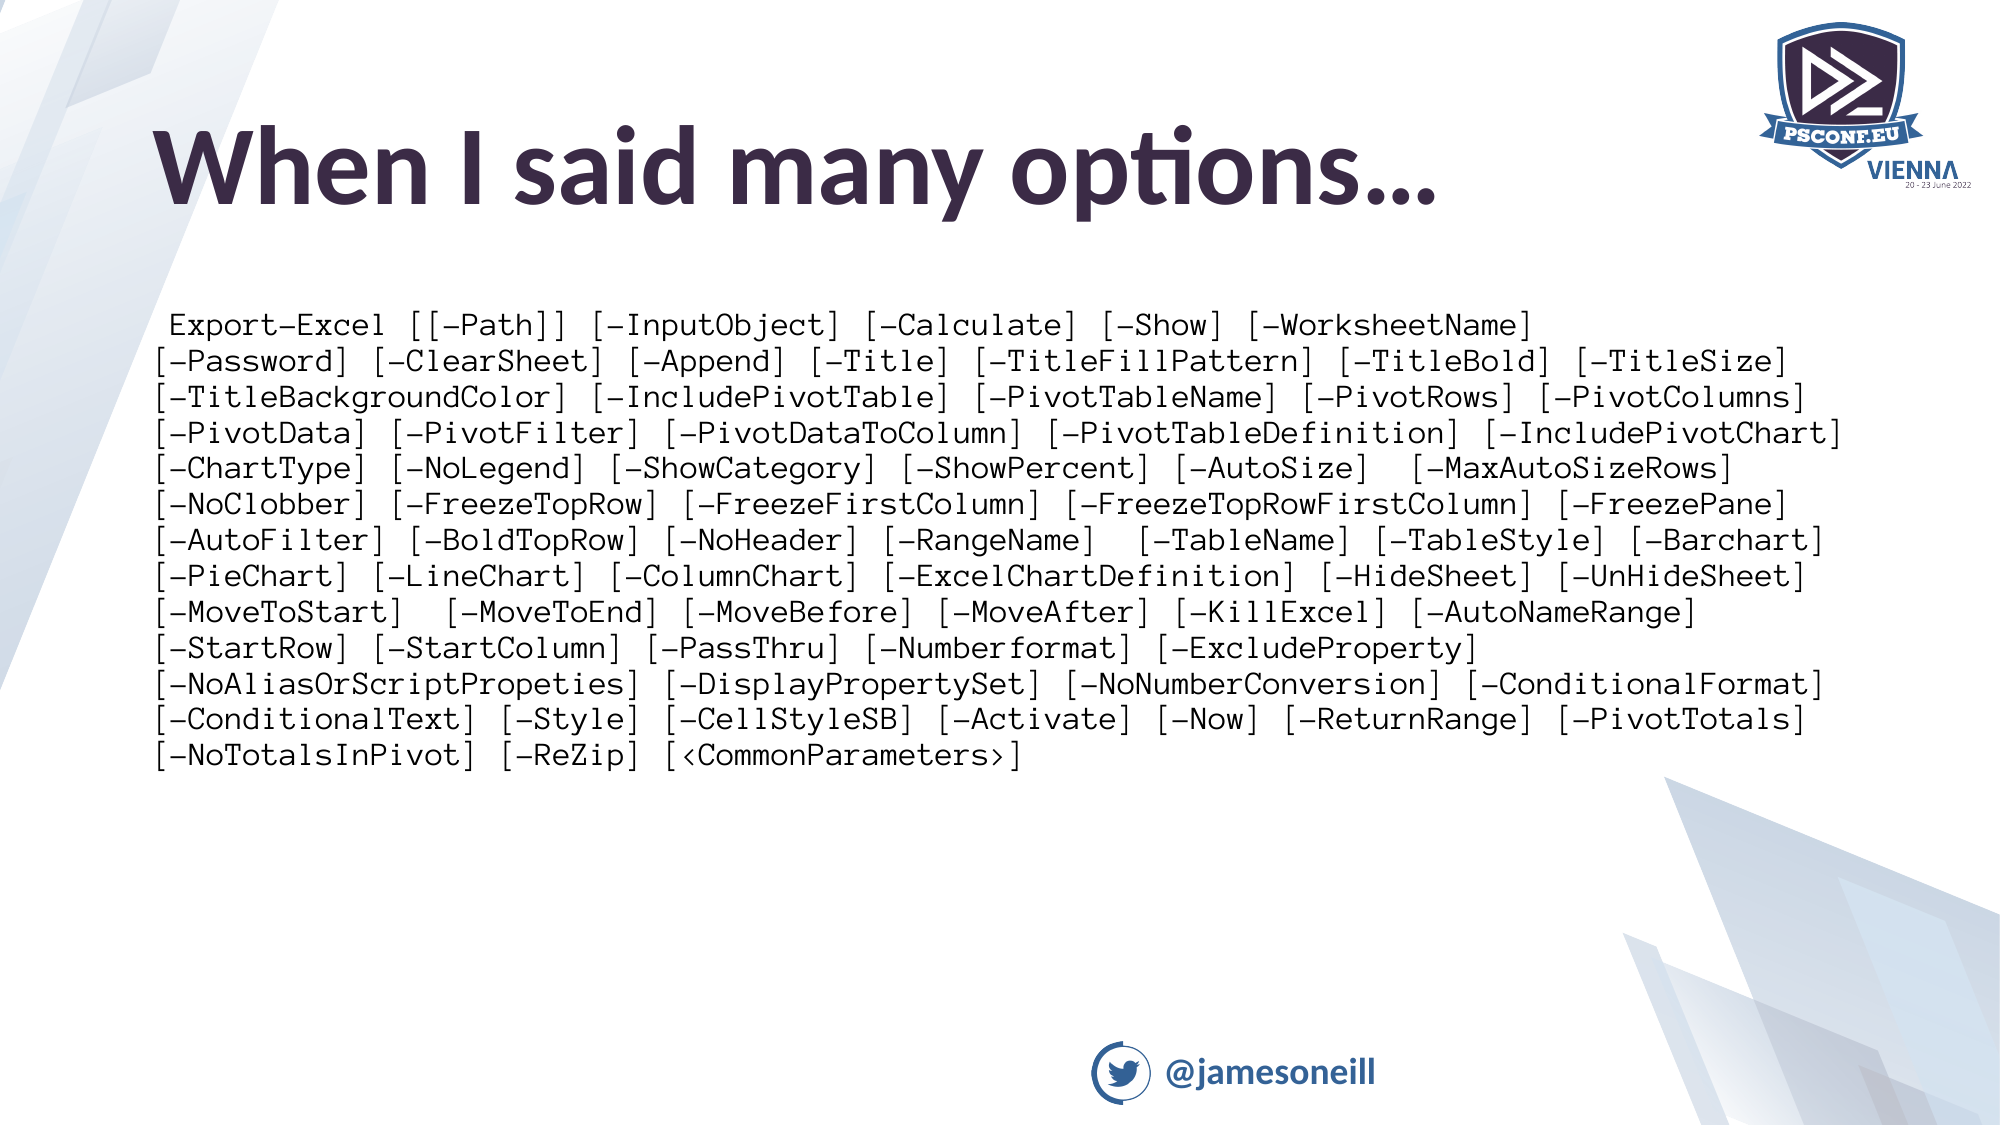

# When I said many options…
 Export-Excel [[-Path]] [-InputObject] [-Calculate] [-Show] [-WorksheetName]
[-Password] [-ClearSheet] [-Append] [-Title] [-TitleFillPattern] [-TitleBold] [-TitleSize]
[-TitleBackgroundColor] [-IncludePivotTable] [-PivotTableName] [-PivotRows] [-PivotColumns]
[-PivotData] [-PivotFilter] [-PivotDataToColumn] [-PivotTableDefinition] [-IncludePivotChart] [-ChartType] [-NoLegend] [-ShowCategory] [-ShowPercent] [-AutoSize]  [-MaxAutoSizeRows]
[-NoClobber] [-FreezeTopRow] [-FreezeFirstColumn] [-FreezeTopRowFirstColumn] [-FreezePane]
[-AutoFilter] [-BoldTopRow] [-NoHeader] [-RangeName]  [-TableName] [-TableStyle] [-Barchart]
[-PieChart] [-LineChart] [-ColumnChart] [-ExcelChartDefinition] [-HideSheet] [-UnHideSheet]
[-MoveToStart]  [-MoveToEnd] [-MoveBefore] [-MoveAfter] [-KillExcel] [-AutoNameRange]
[-StartRow] [-StartColumn] [-PassThru] [-Numberformat] [-ExcludeProperty]
[-NoAliasOrScriptPropeties] [-DisplayPropertySet] [-NoNumberConversion] [-ConditionalFormat]
[-ConditionalText] [-Style] [-CellStyleSB] [-Activate] [-Now] [-ReturnRange] [-PivotTotals]
[-NoTotalsInPivot] [-ReZip] [<CommonParameters>]